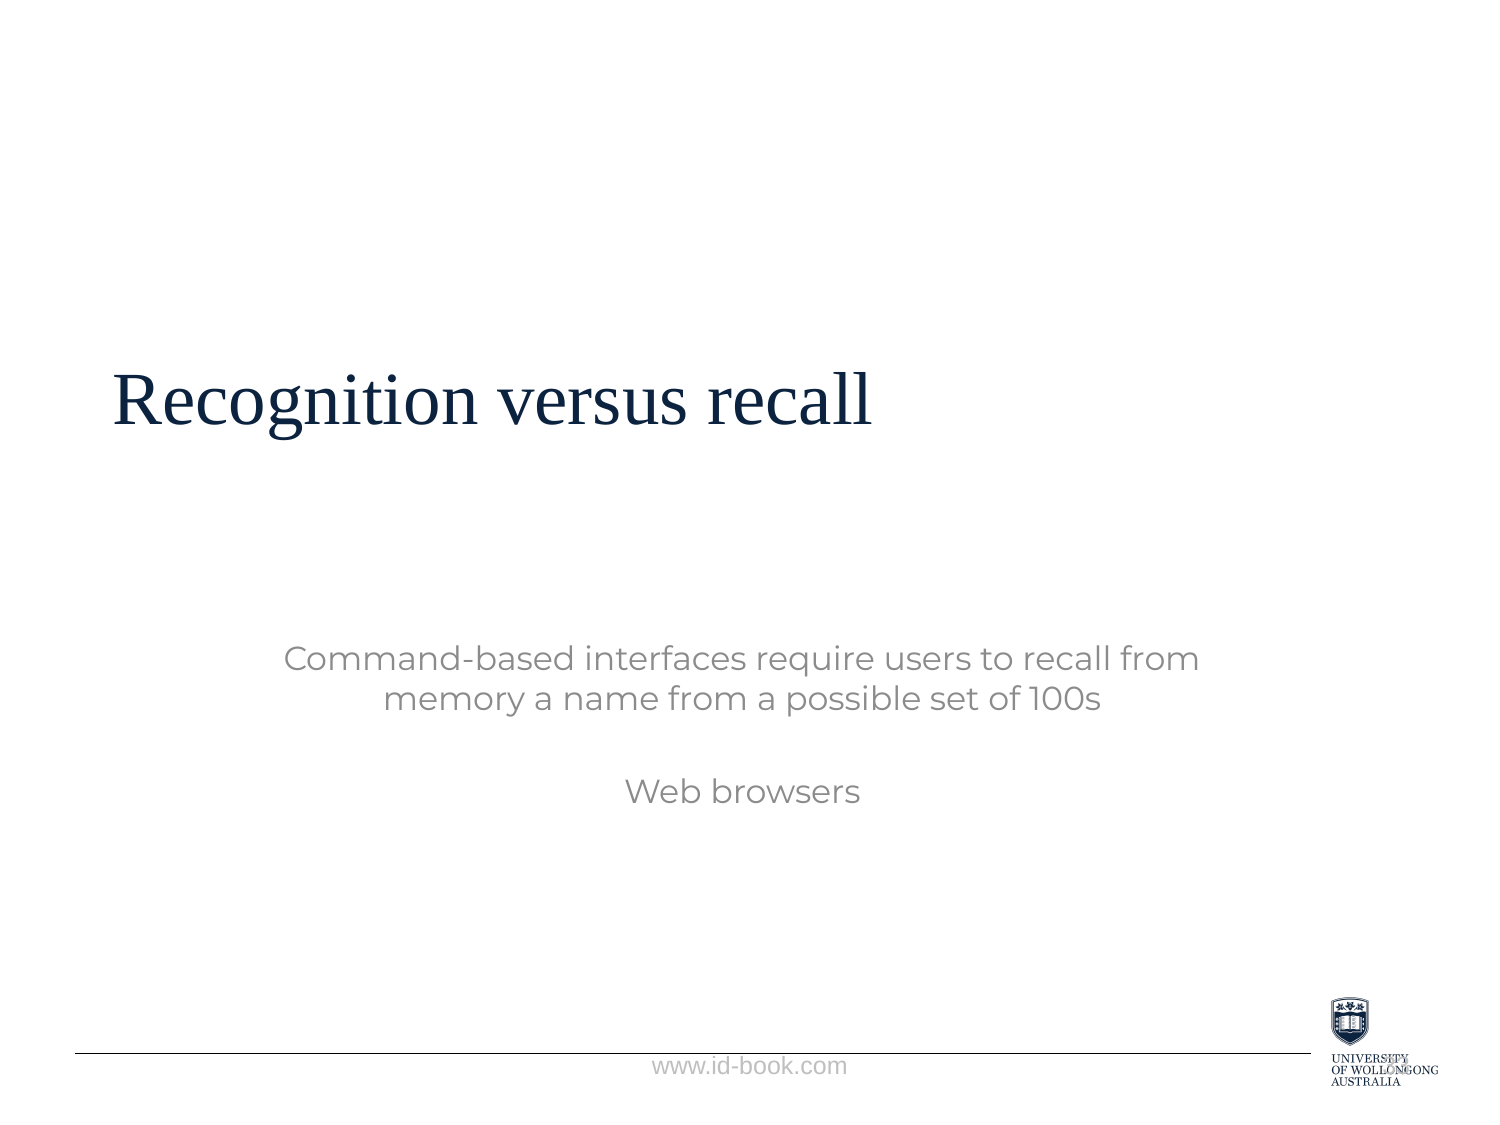

# Recognition versus recall
Command-based interfaces require users to recall from memory a name from a possible set of 100s

Web browsers
www.id-book.com
33